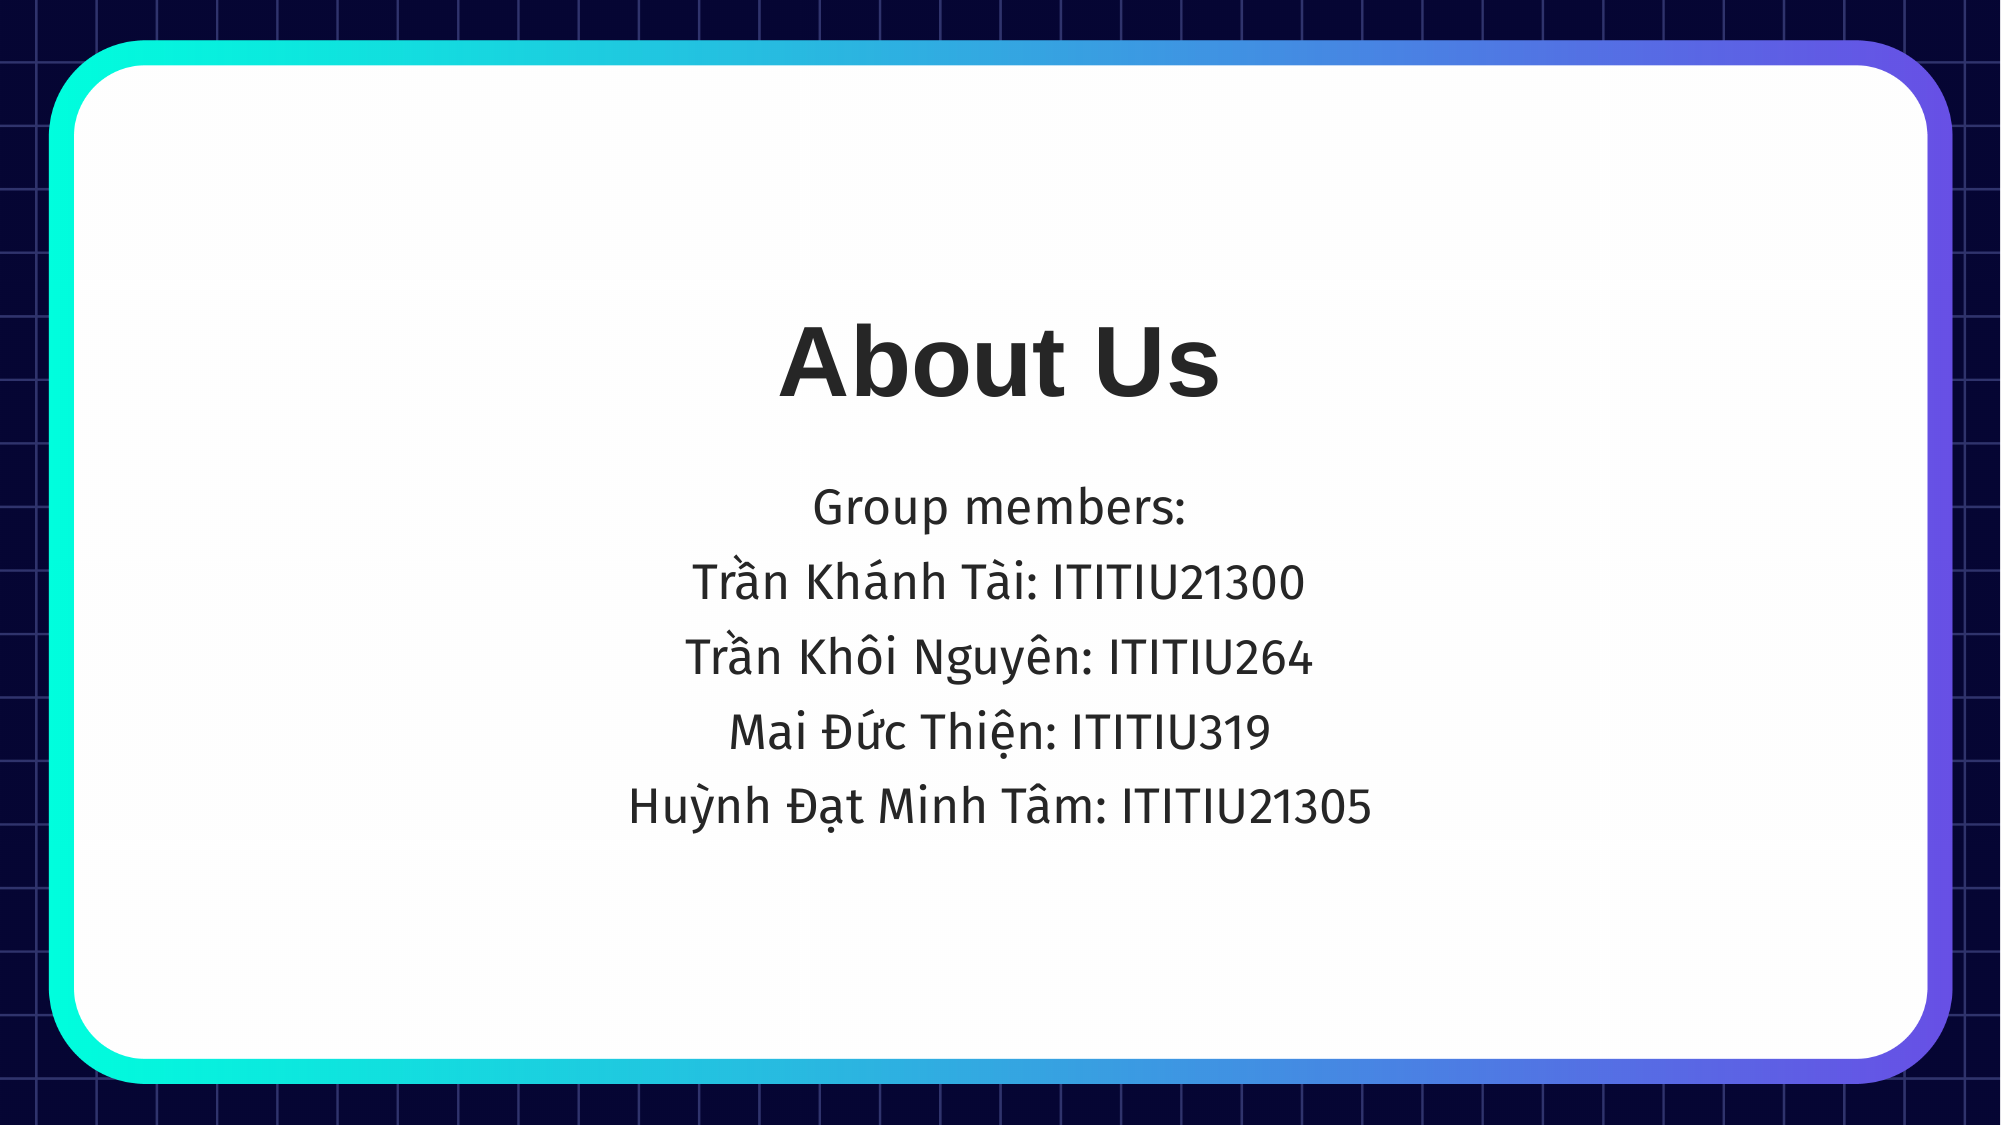

# About Us
Group members:
Trần Khánh Tài: ITITIU21300
Trần Khôi Nguyên: ITITIU264
Mai Đức Thiện: ITITIU319
Huỳnh Đạt Minh Tâm: ITITIU21305